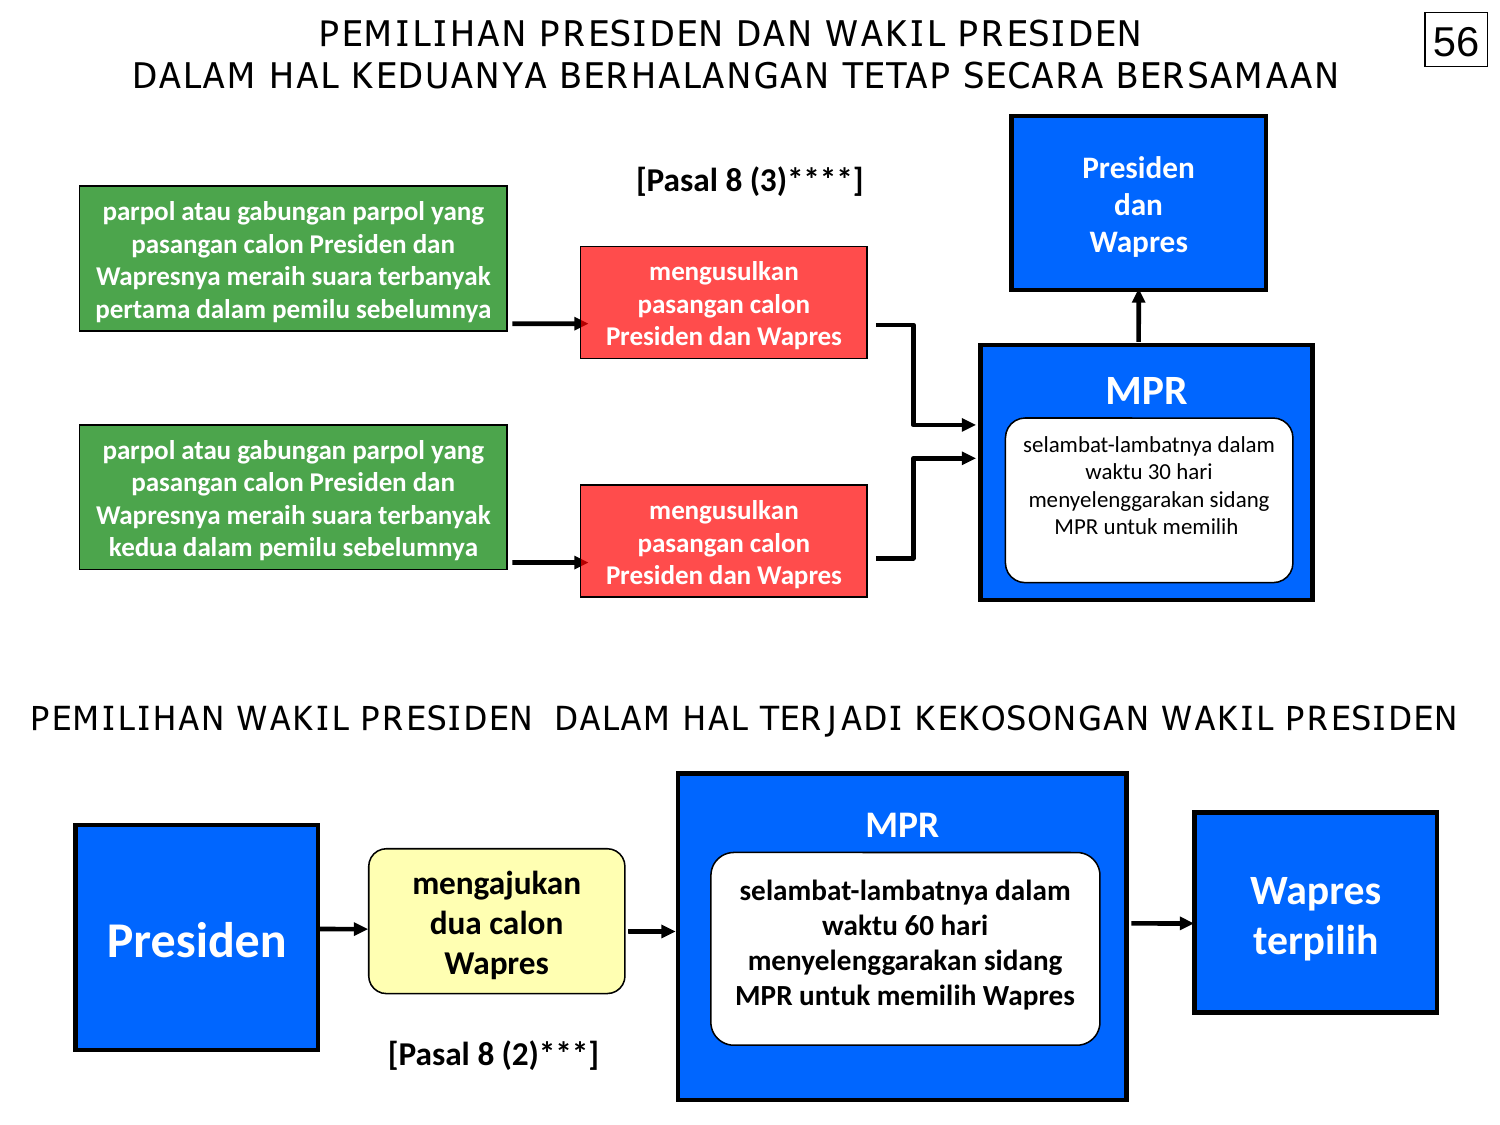

PEMILIHAN PRESIDEN DAN WAKIL PRESIDEN
DALAM HAL KEDUANYA BERHALANGAN TETAP SECARA BERSAMAAN
56
Presiden
dan
Wapres
[Pasal 8 (3)****]
parpol atau gabungan parpol yang pasangan calon Presiden dan Wapresnya meraih suara terbanyak pertama dalam pemilu sebelumnya
mengusulkan pasangan calon Presiden dan Wapres

MPR
selambat-lambatnya dalam waktu 30 hari menyelenggarakan sidang MPR untuk memilih
parpol atau gabungan parpol yang pasangan calon Presiden dan Wapresnya meraih suara terbanyak
kedua dalam pemilu sebelumnya

mengusulkan pasangan calon Presiden dan Wapres

PEMILIHAN WAKIL PRESIDEN  DALAM HAL TERJADI KEKOSONGAN WAKIL PRESIDEN

MPR
Wapres terpilih
Presiden
mengajukan dua calon Wapres
selambat-lambatnya dalam waktu 60 hari menyelenggarakan sidang MPR untuk memilih Wapres

[Pasal 8 (2)***]